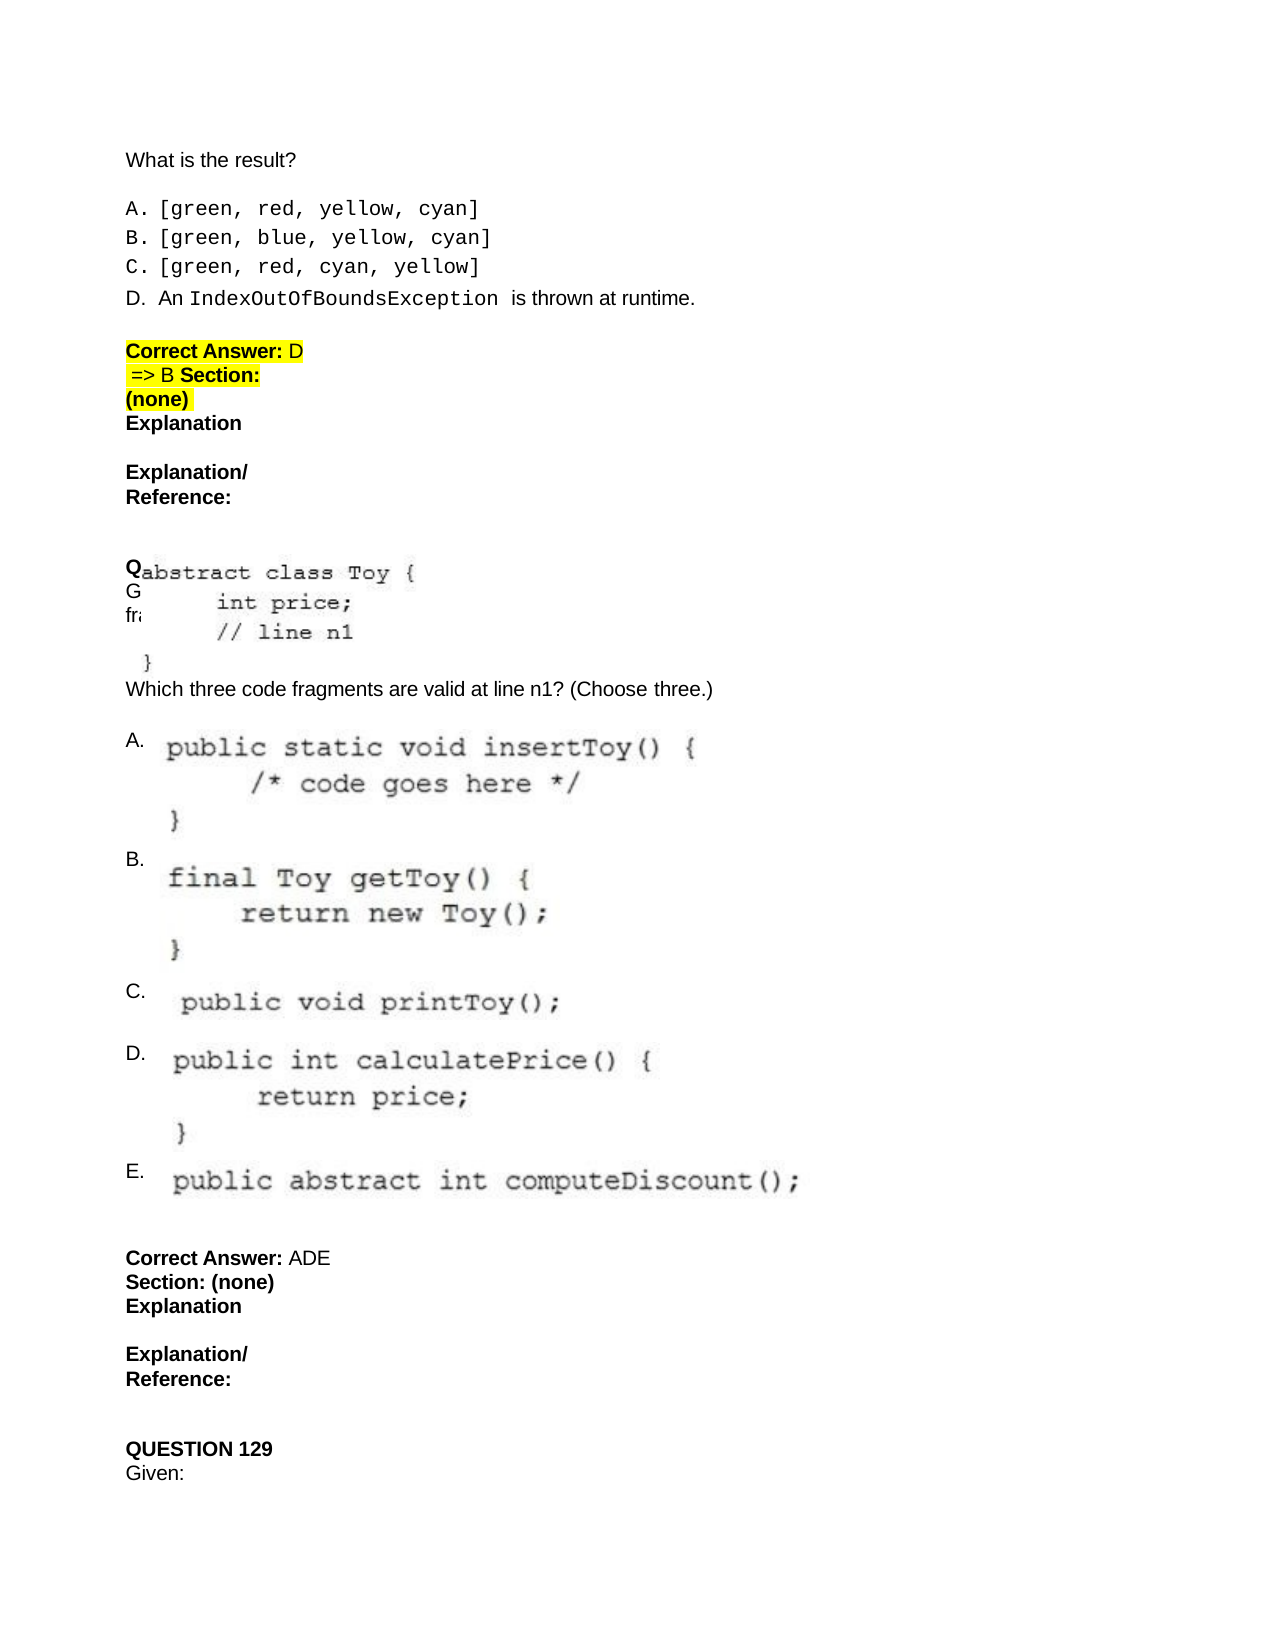

What is the result?

[green, red, yellow, cyan]
[green, blue, yellow, cyan]
[green, red, cyan, yellow]
An IndexOutOfBoundsException is thrown at runtime.

Correct Answer: D  => B Section: (none)  Explanation

Explanation/Reference:

QUESTION 128
Given the code fragment:

Which three code fragments are valid at line n1? (Choose three.)

A.

B.

C.

D.

E.

Correct Answer: ADE  Section: (none)  Explanation

Explanation/Reference:

QUESTION 129
Given: